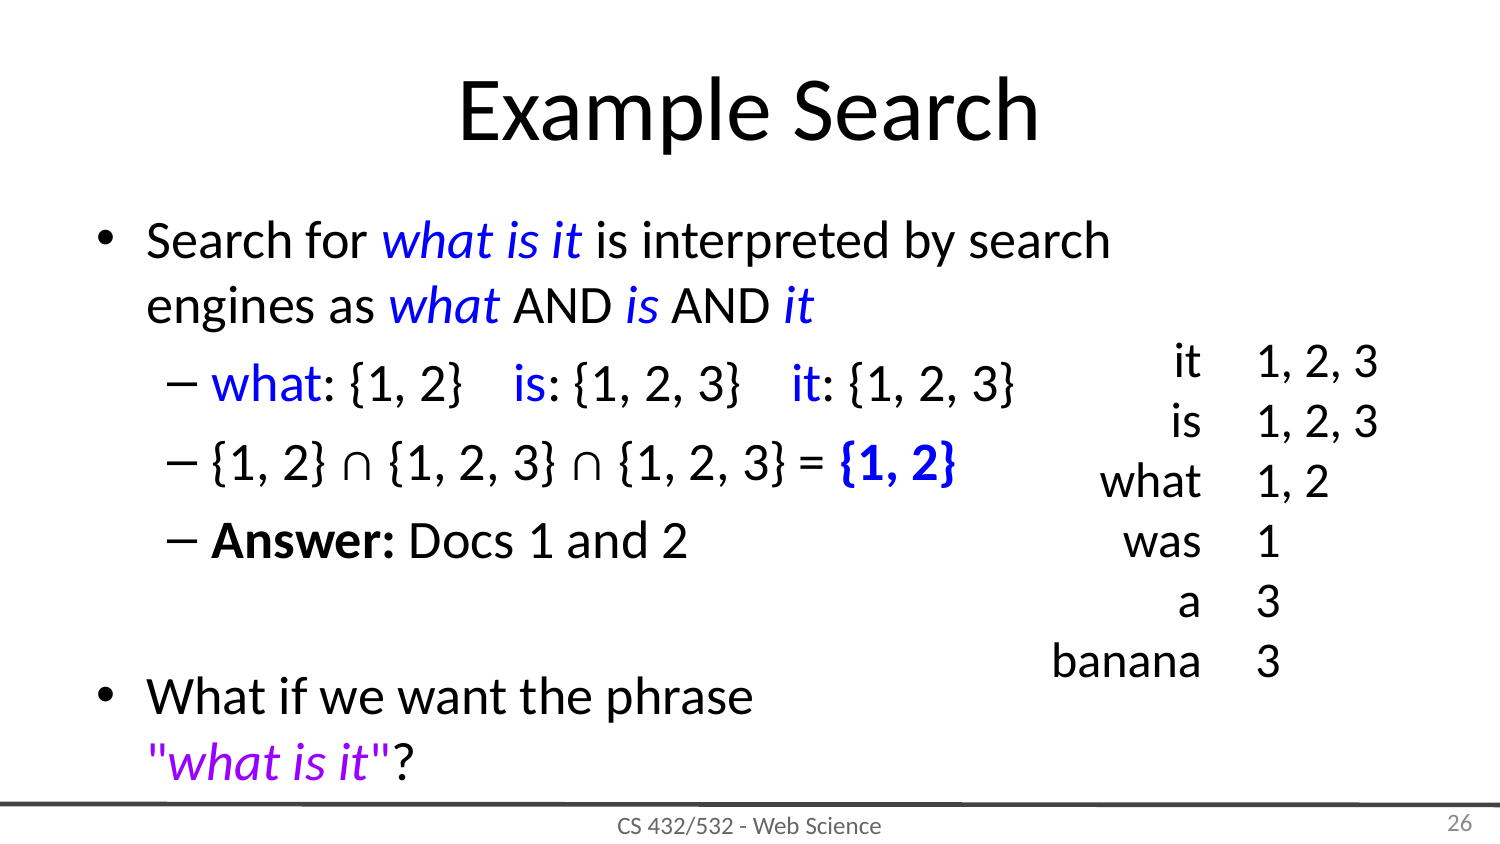

Example Search
Search for what is it is interpreted by search engines as what AND is AND it
what: {1, 2}    is: {1, 2, 3}    it: {1, 2, 3}
{1, 2} ∩ {1, 2, 3} ∩ {1, 2, 3} = {1, 2}
Answer: Docs 1 and 2

What if we want the phrase
"what is it"?

it
is
what
was
a
banana
1, 2, 3
1, 2, 3
1, 2
1
3
3
26